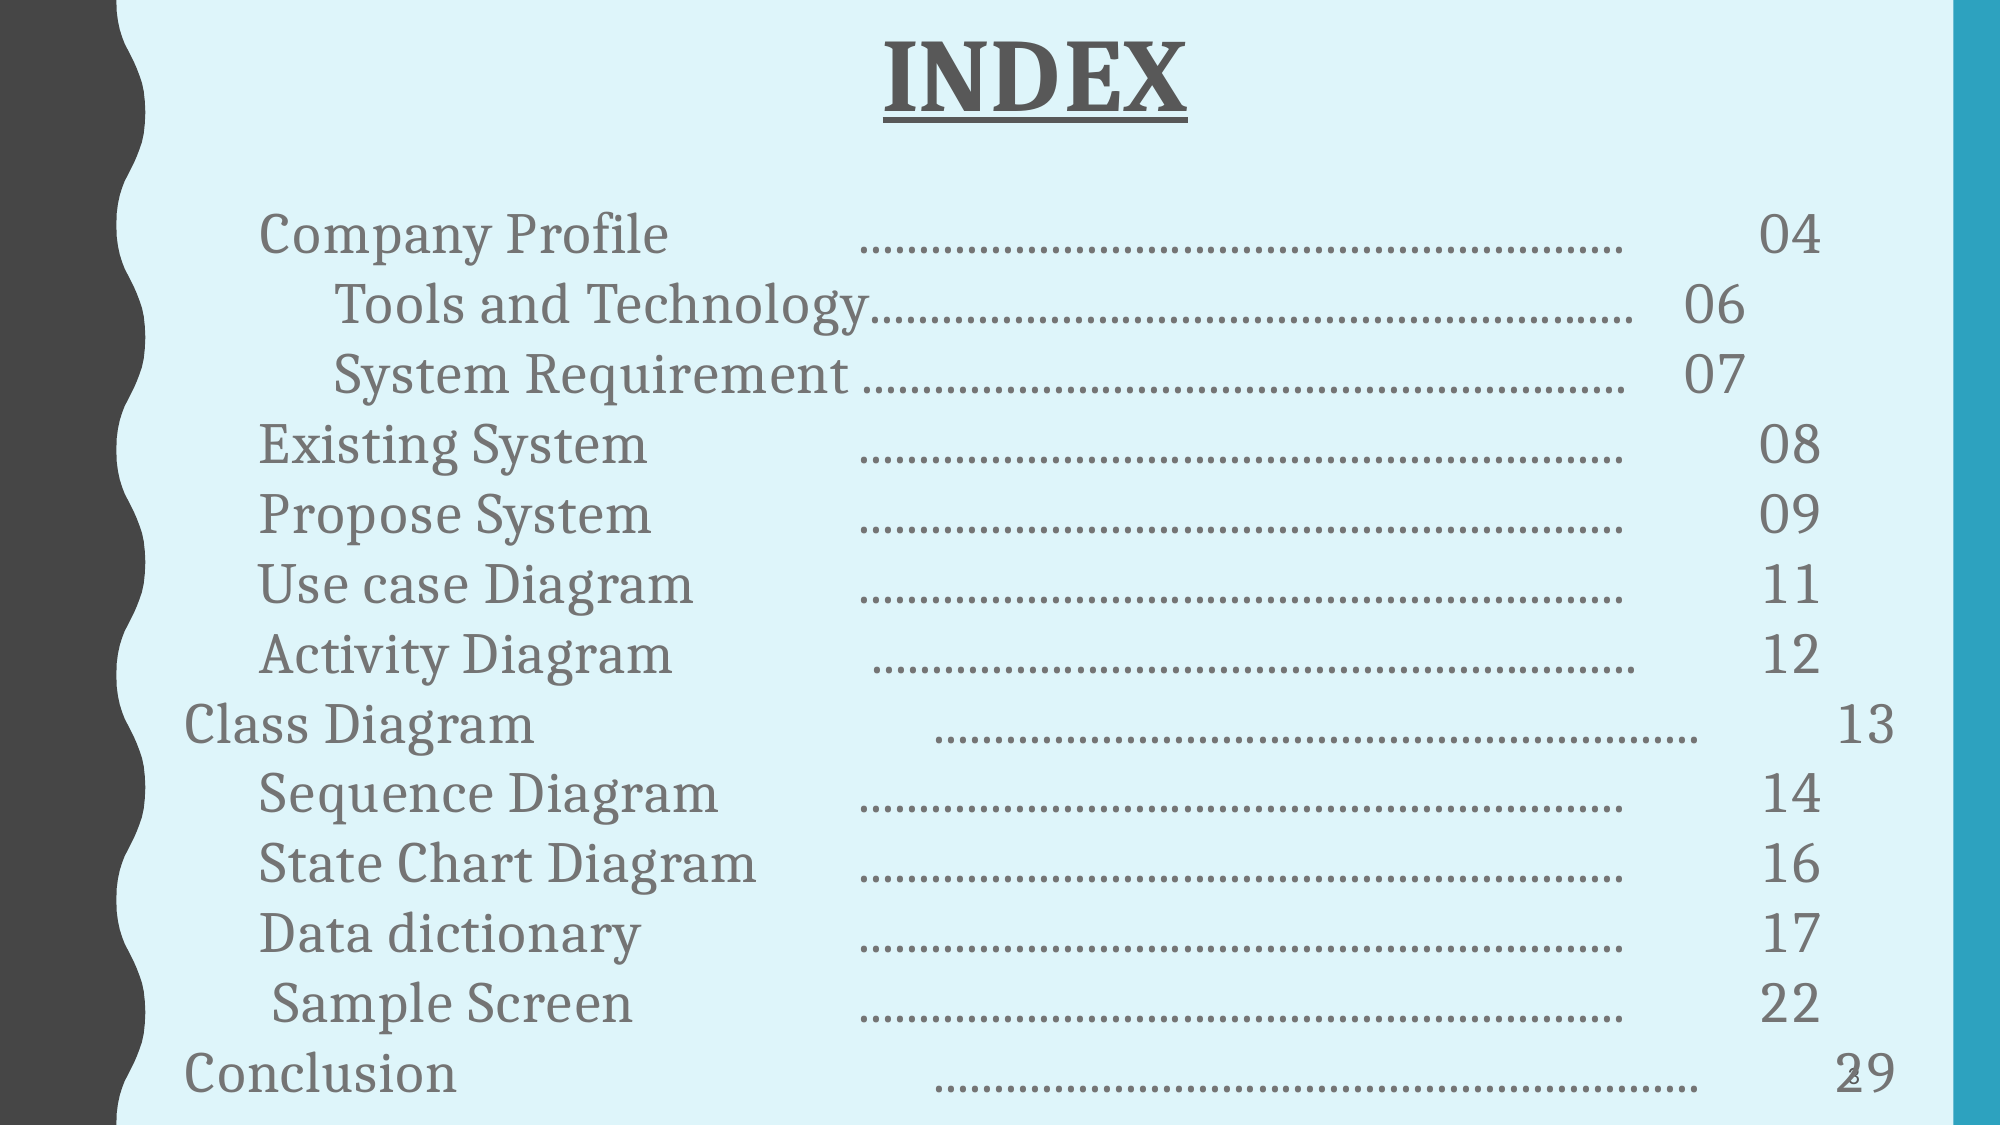

INDEX 
 
Company Profile 		................................................................  	04
Tools and Technology................................................................ 	06
System Requirement ................................................................ 	07
Existing System 		................................................................  	08
Propose System 		................................................................ 	09
Use case Diagram	 	................................................................	11
Activity Diagram		 ................................................................ 	12
Class Diagram			................................................................	13
Sequence Diagram 	................................................................	14
State Chart Diagram 	................................................................ 	16
Data dictionary 		................................................................	17
 Sample Screen 		................................................................	22
Conclusion				................................................................	29
3